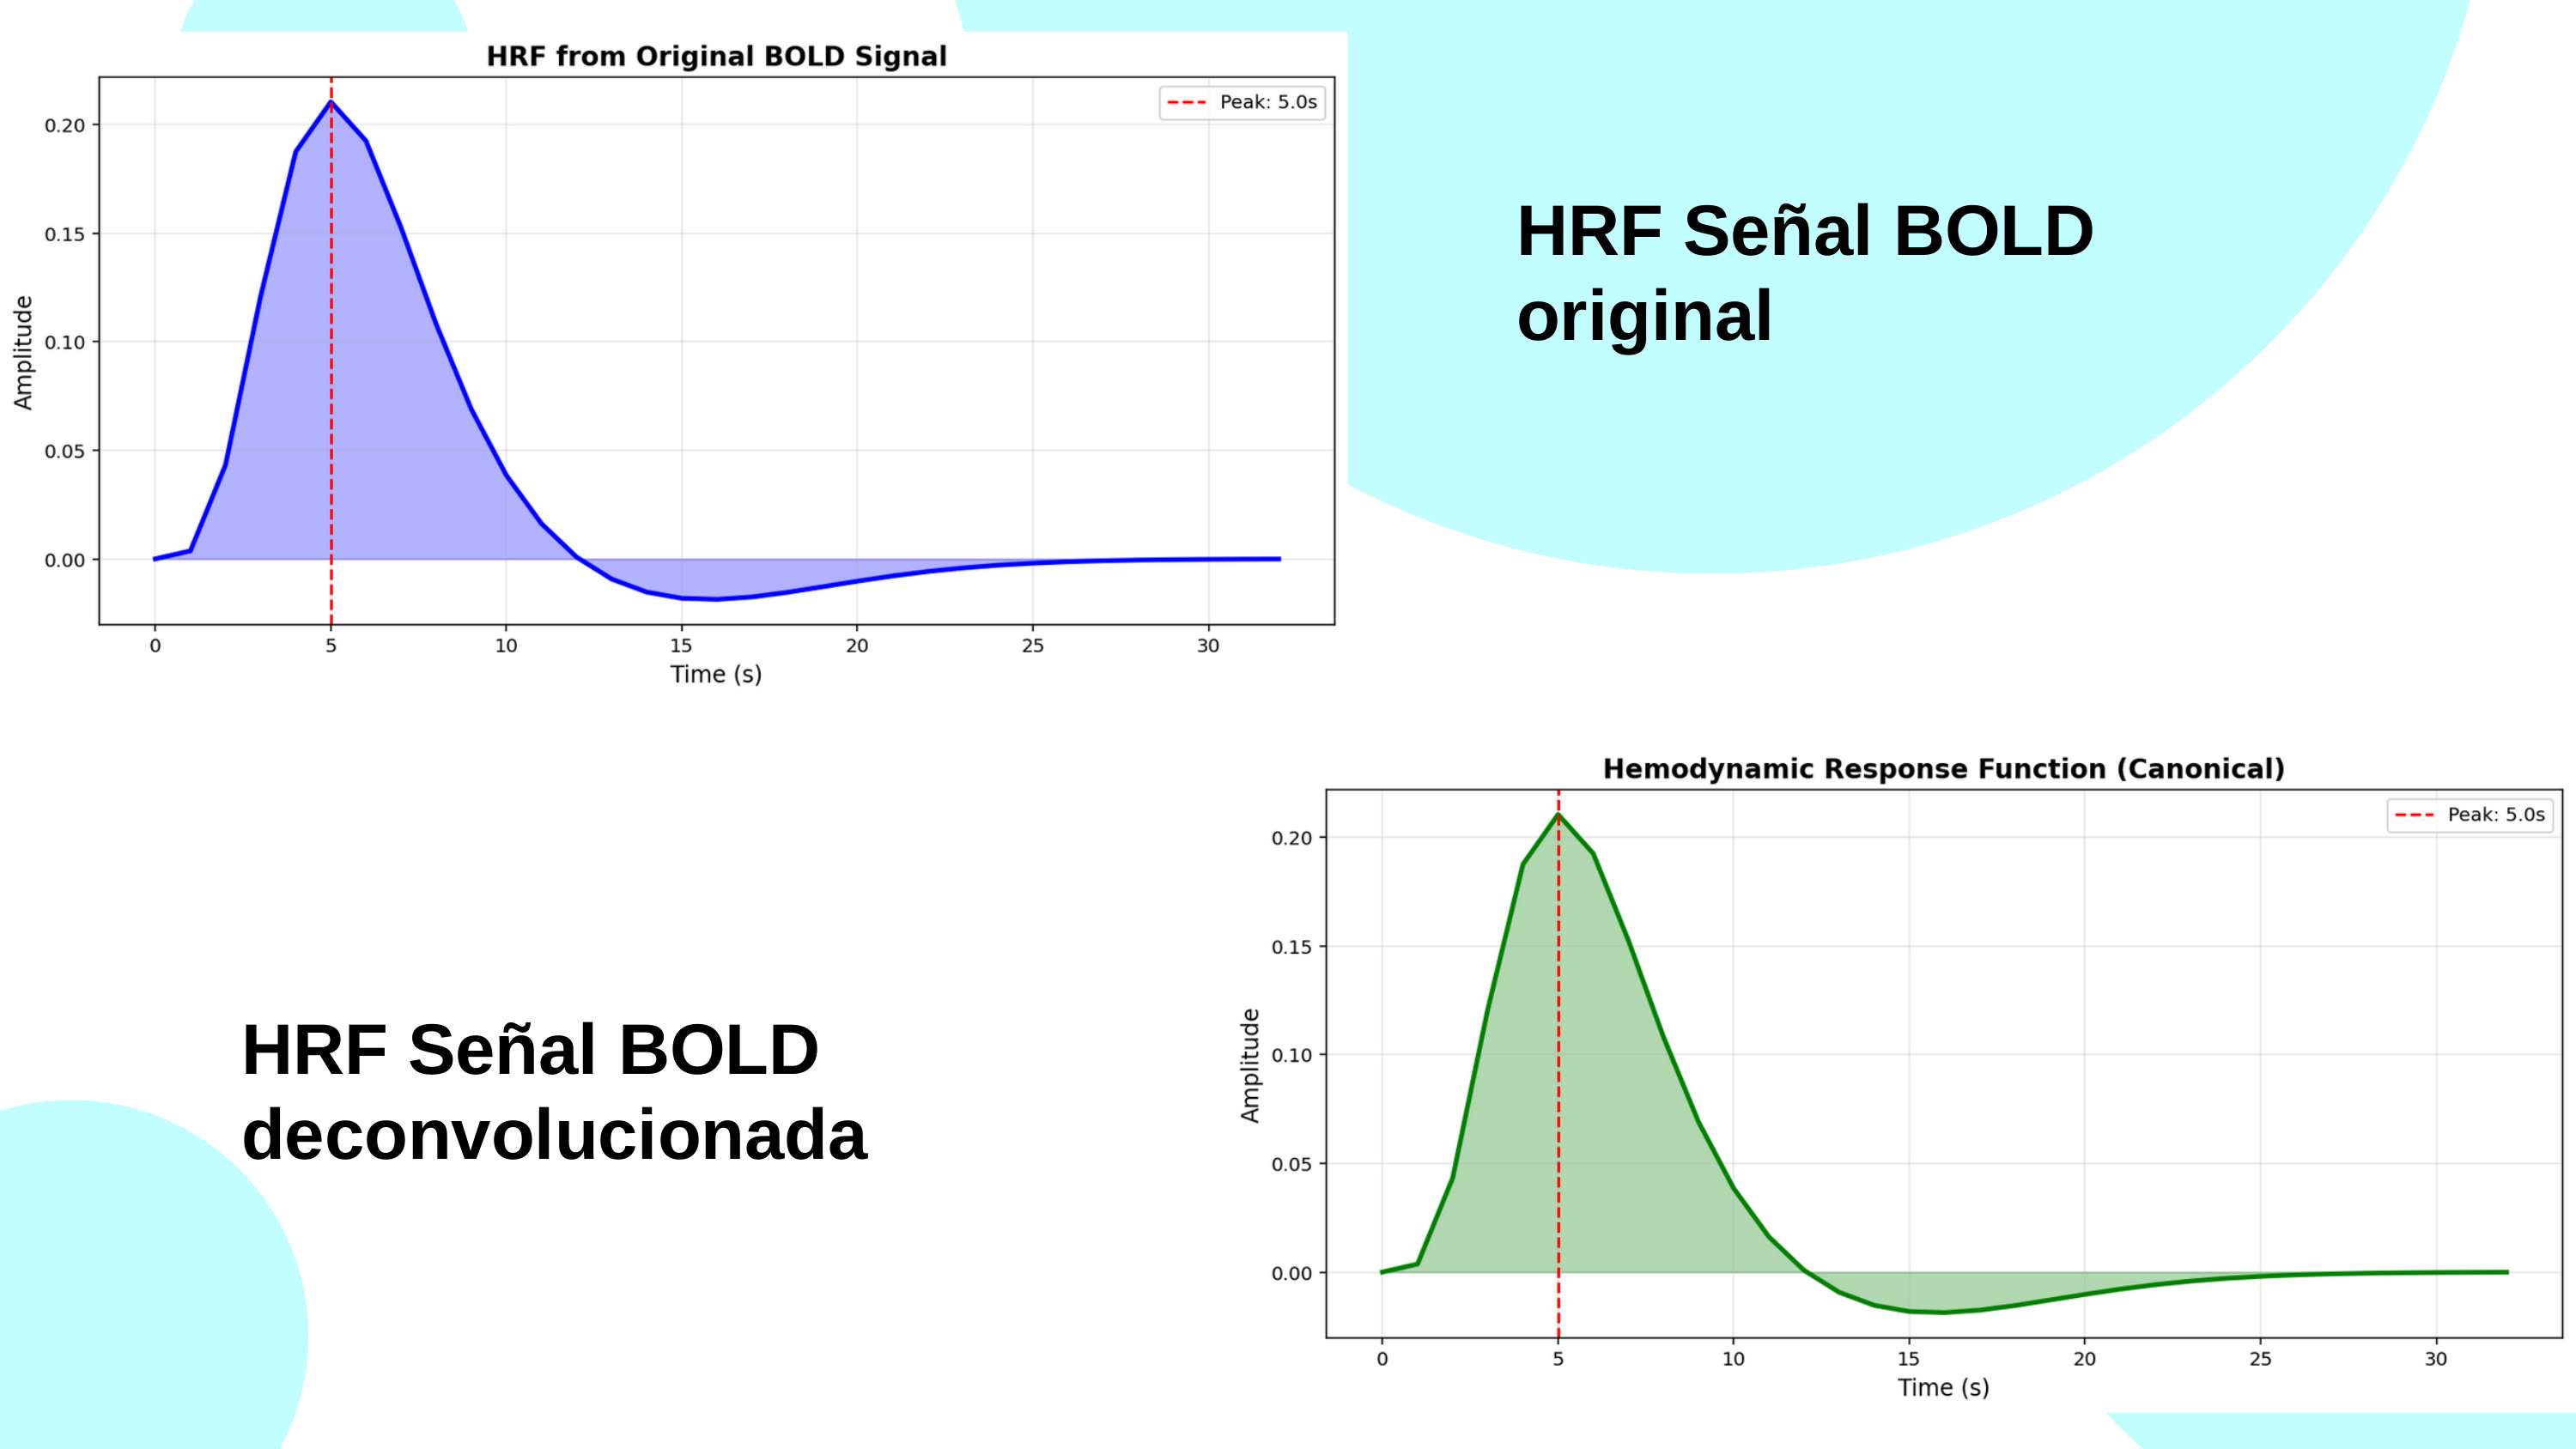

HRF Señal BOLD original

HRF Señal BOLD deconvolucionada